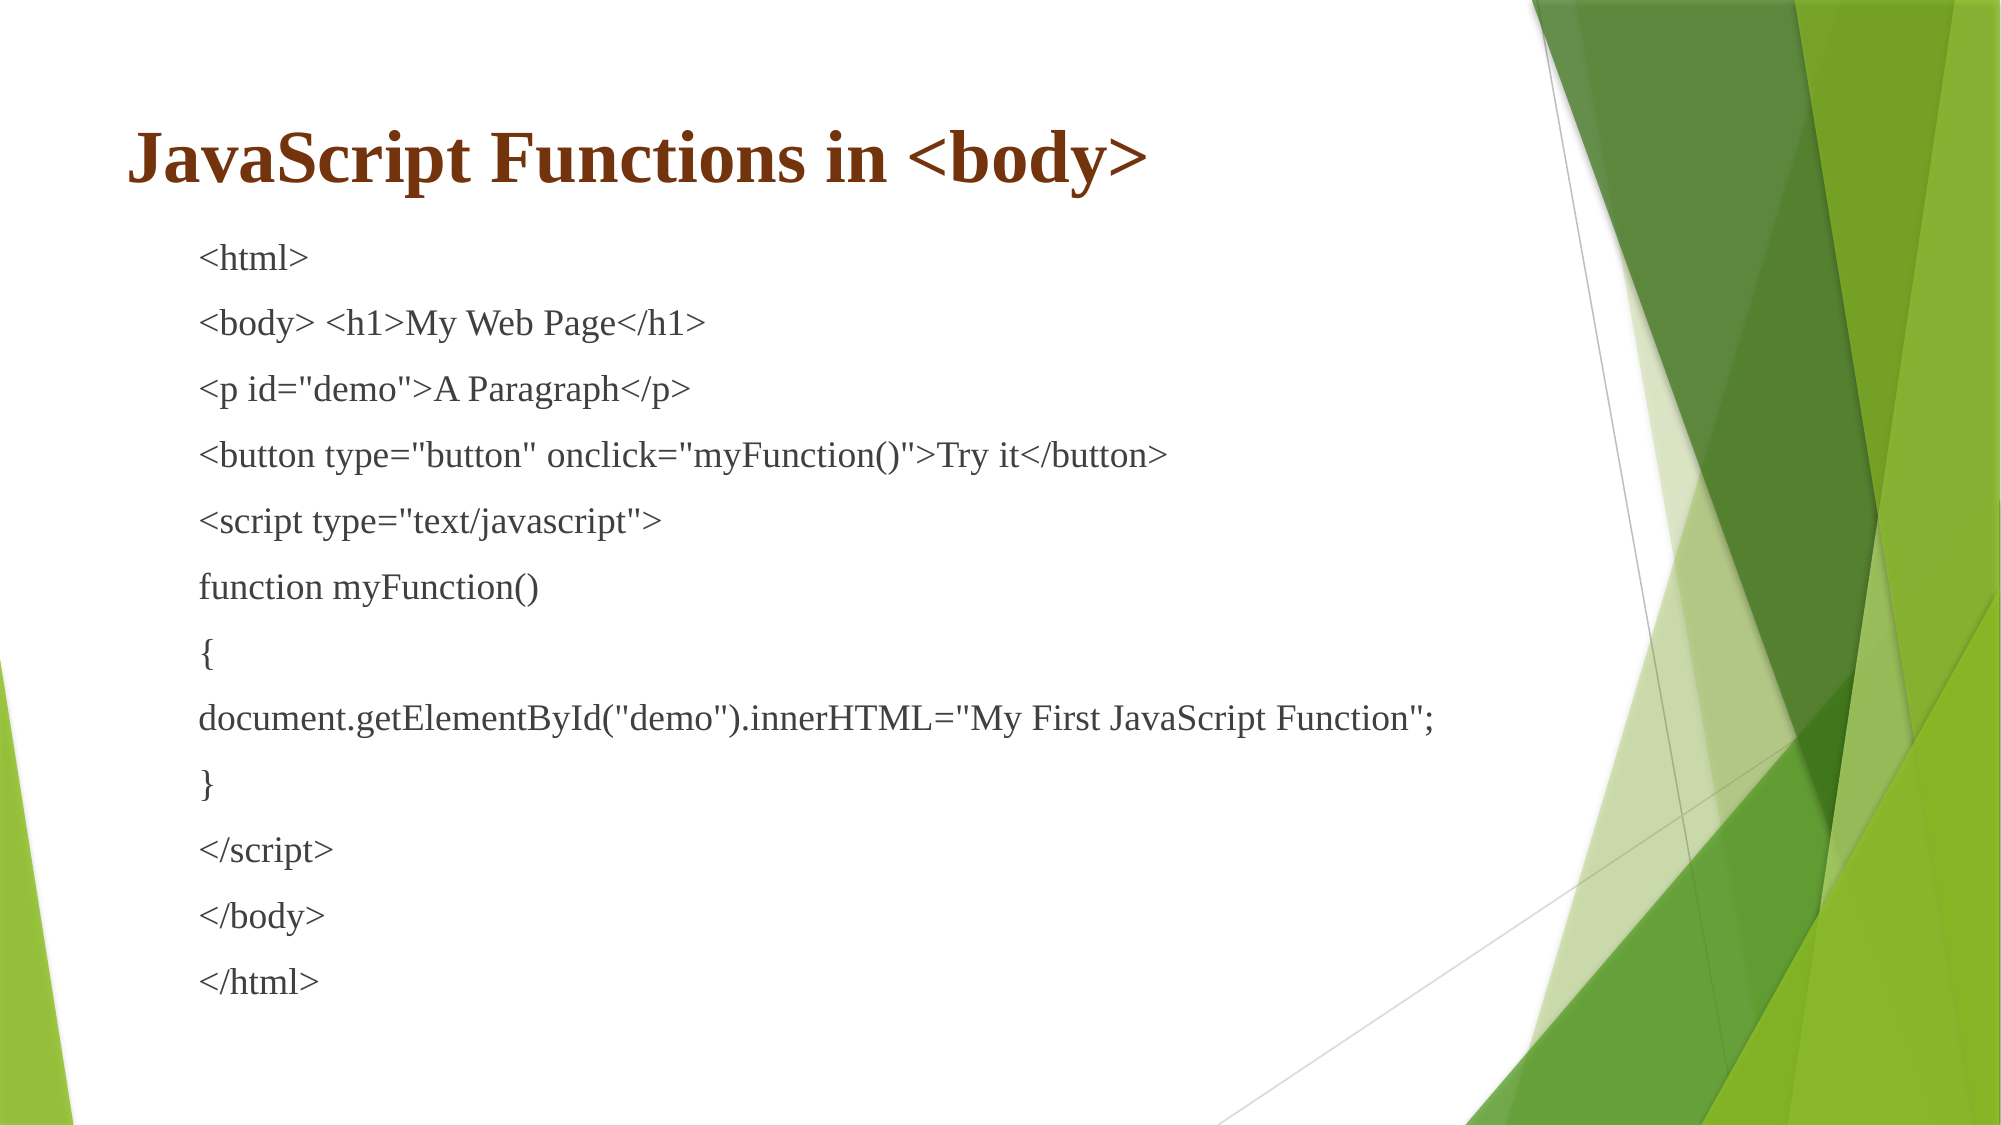

# JavaScript Functions in <body>
<html>
<body> <h1>My Web Page</h1>
<p id="demo">A Paragraph</p>
<button type="button" onclick="myFunction()">Try it</button>
<script type="text/javascript">
function myFunction()
{
document.getElementById("demo").innerHTML="My First JavaScript Function";
}
</script>
</body>
</html>